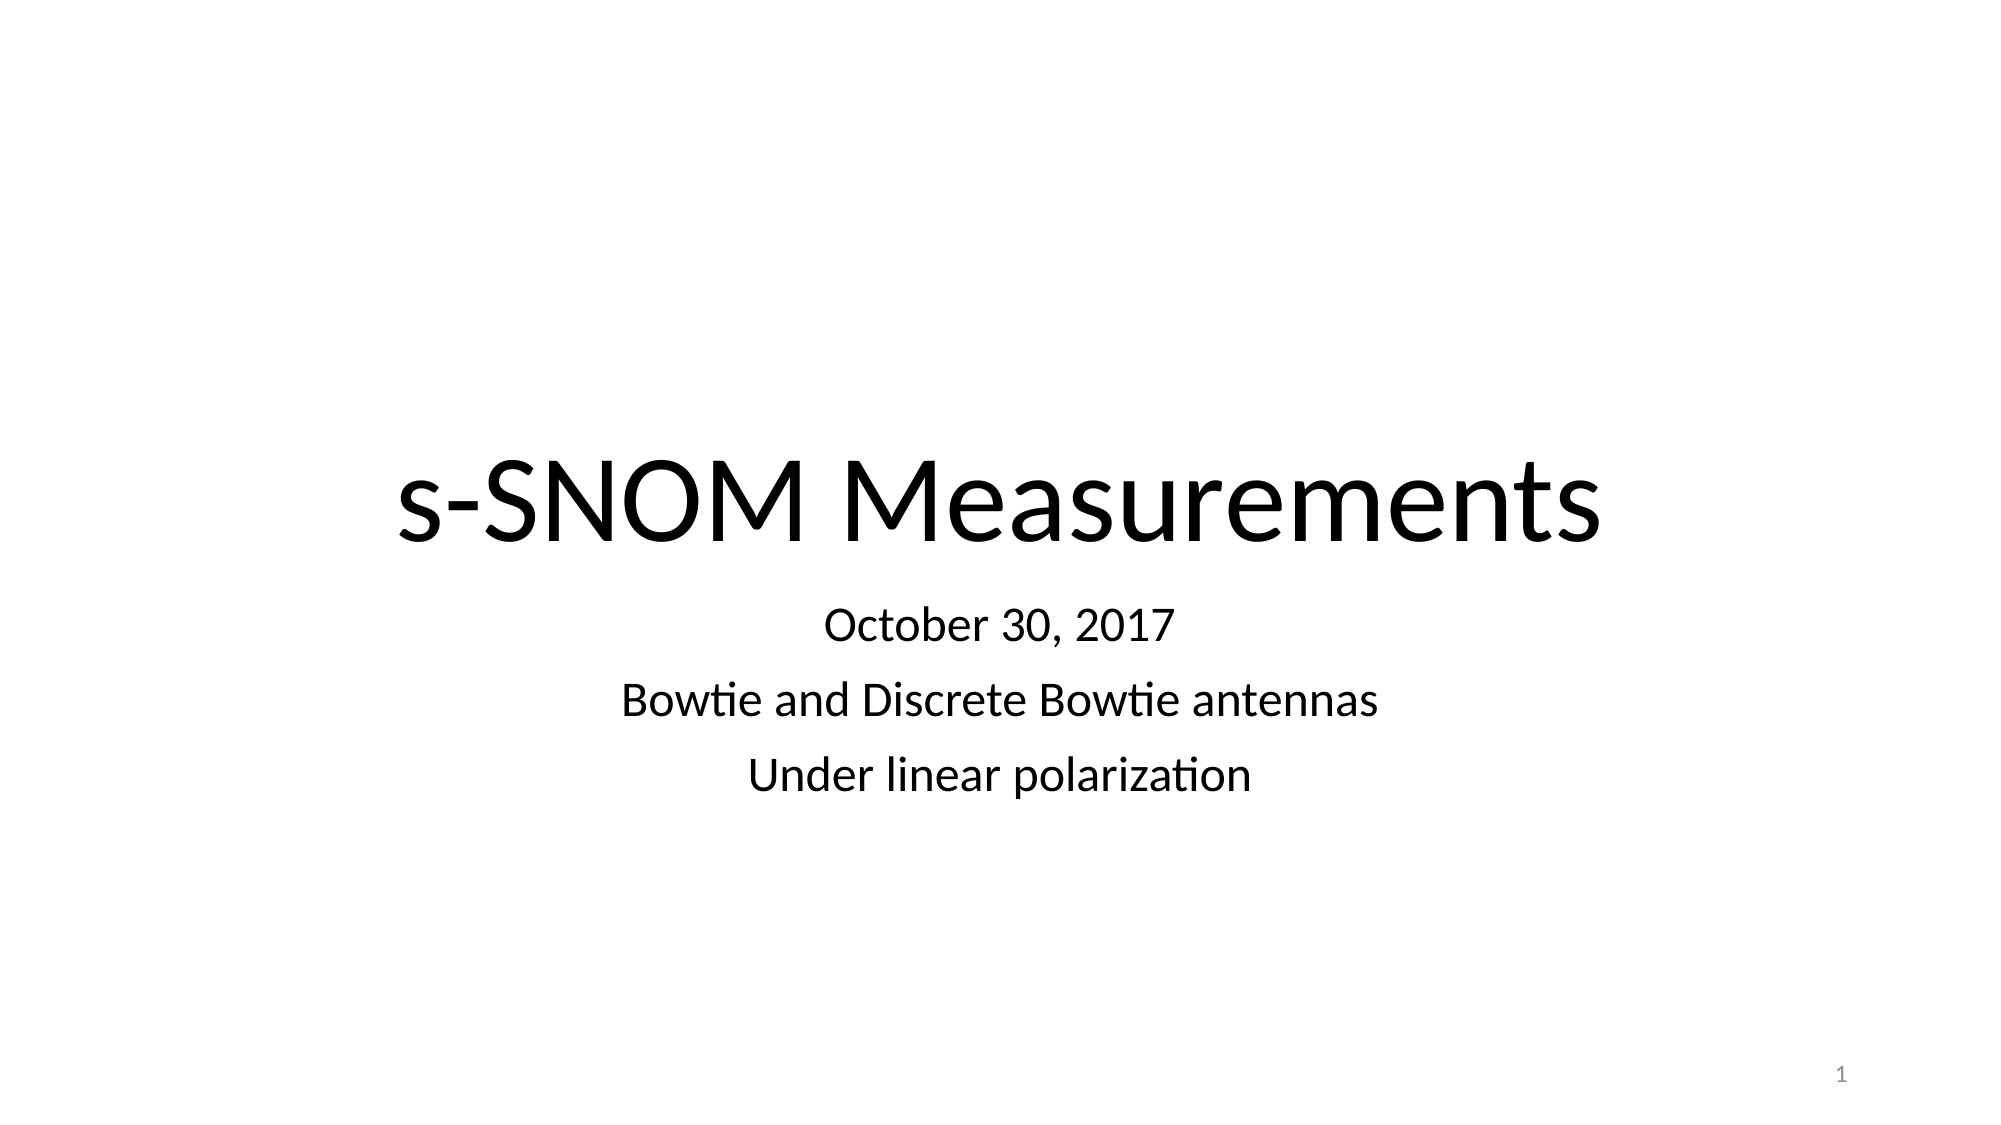

# s-SNOM Measurements
October 30, 2017
Bowtie and Discrete Bowtie antennas
Under linear polarization

1